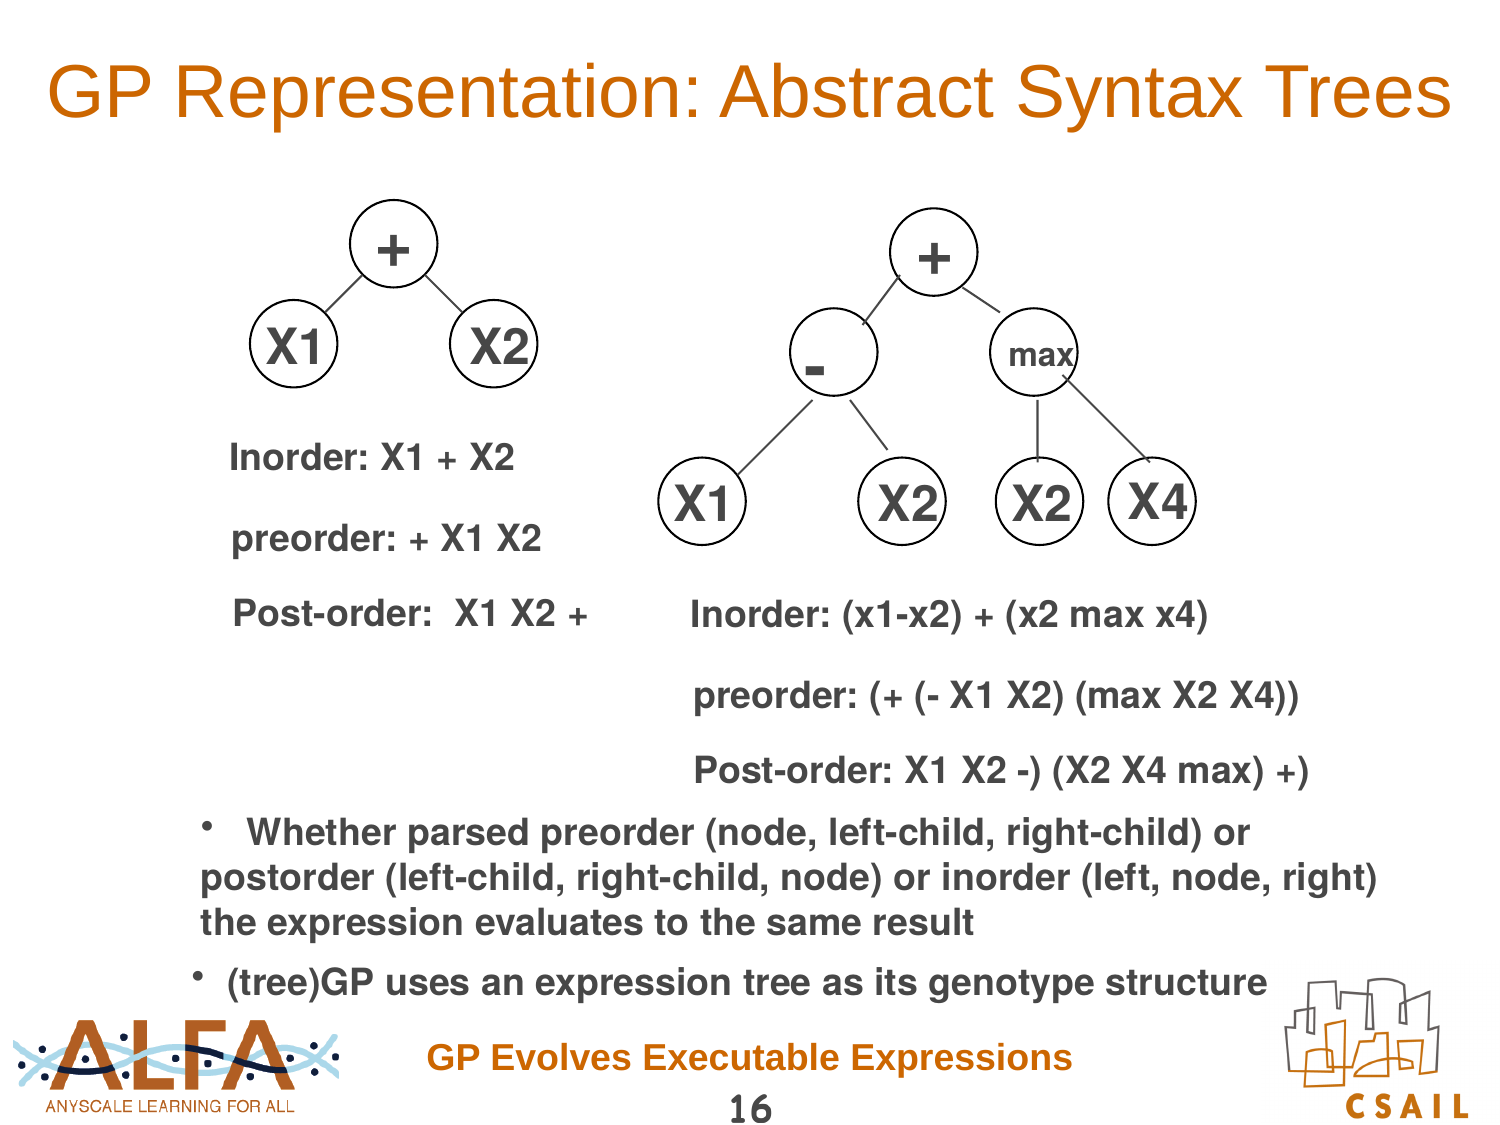

# GP Representation: Abstract Syntax Trees
+

X1
X2
+

-
max

X4
X1
X2
X2
Inorder: X1 + X2
preorder: + X1 X2
Post-order:  X1 X2 +
Inorder: (x1-x2) + (x2 max x4)
preorder: (+ (- X1 X2) (max X2 X4))
Post-order: X1 X2 -) (X2 X4 max) +)
 Whether parsed preorder (node, left-child, right-child) or
postorder (left-child, right-child, node) or inorder (left, node, right)
the expression evaluates to the same result
(tree)GP uses an expression tree as its genotype structure
GP Evolves Executable Expressions
16